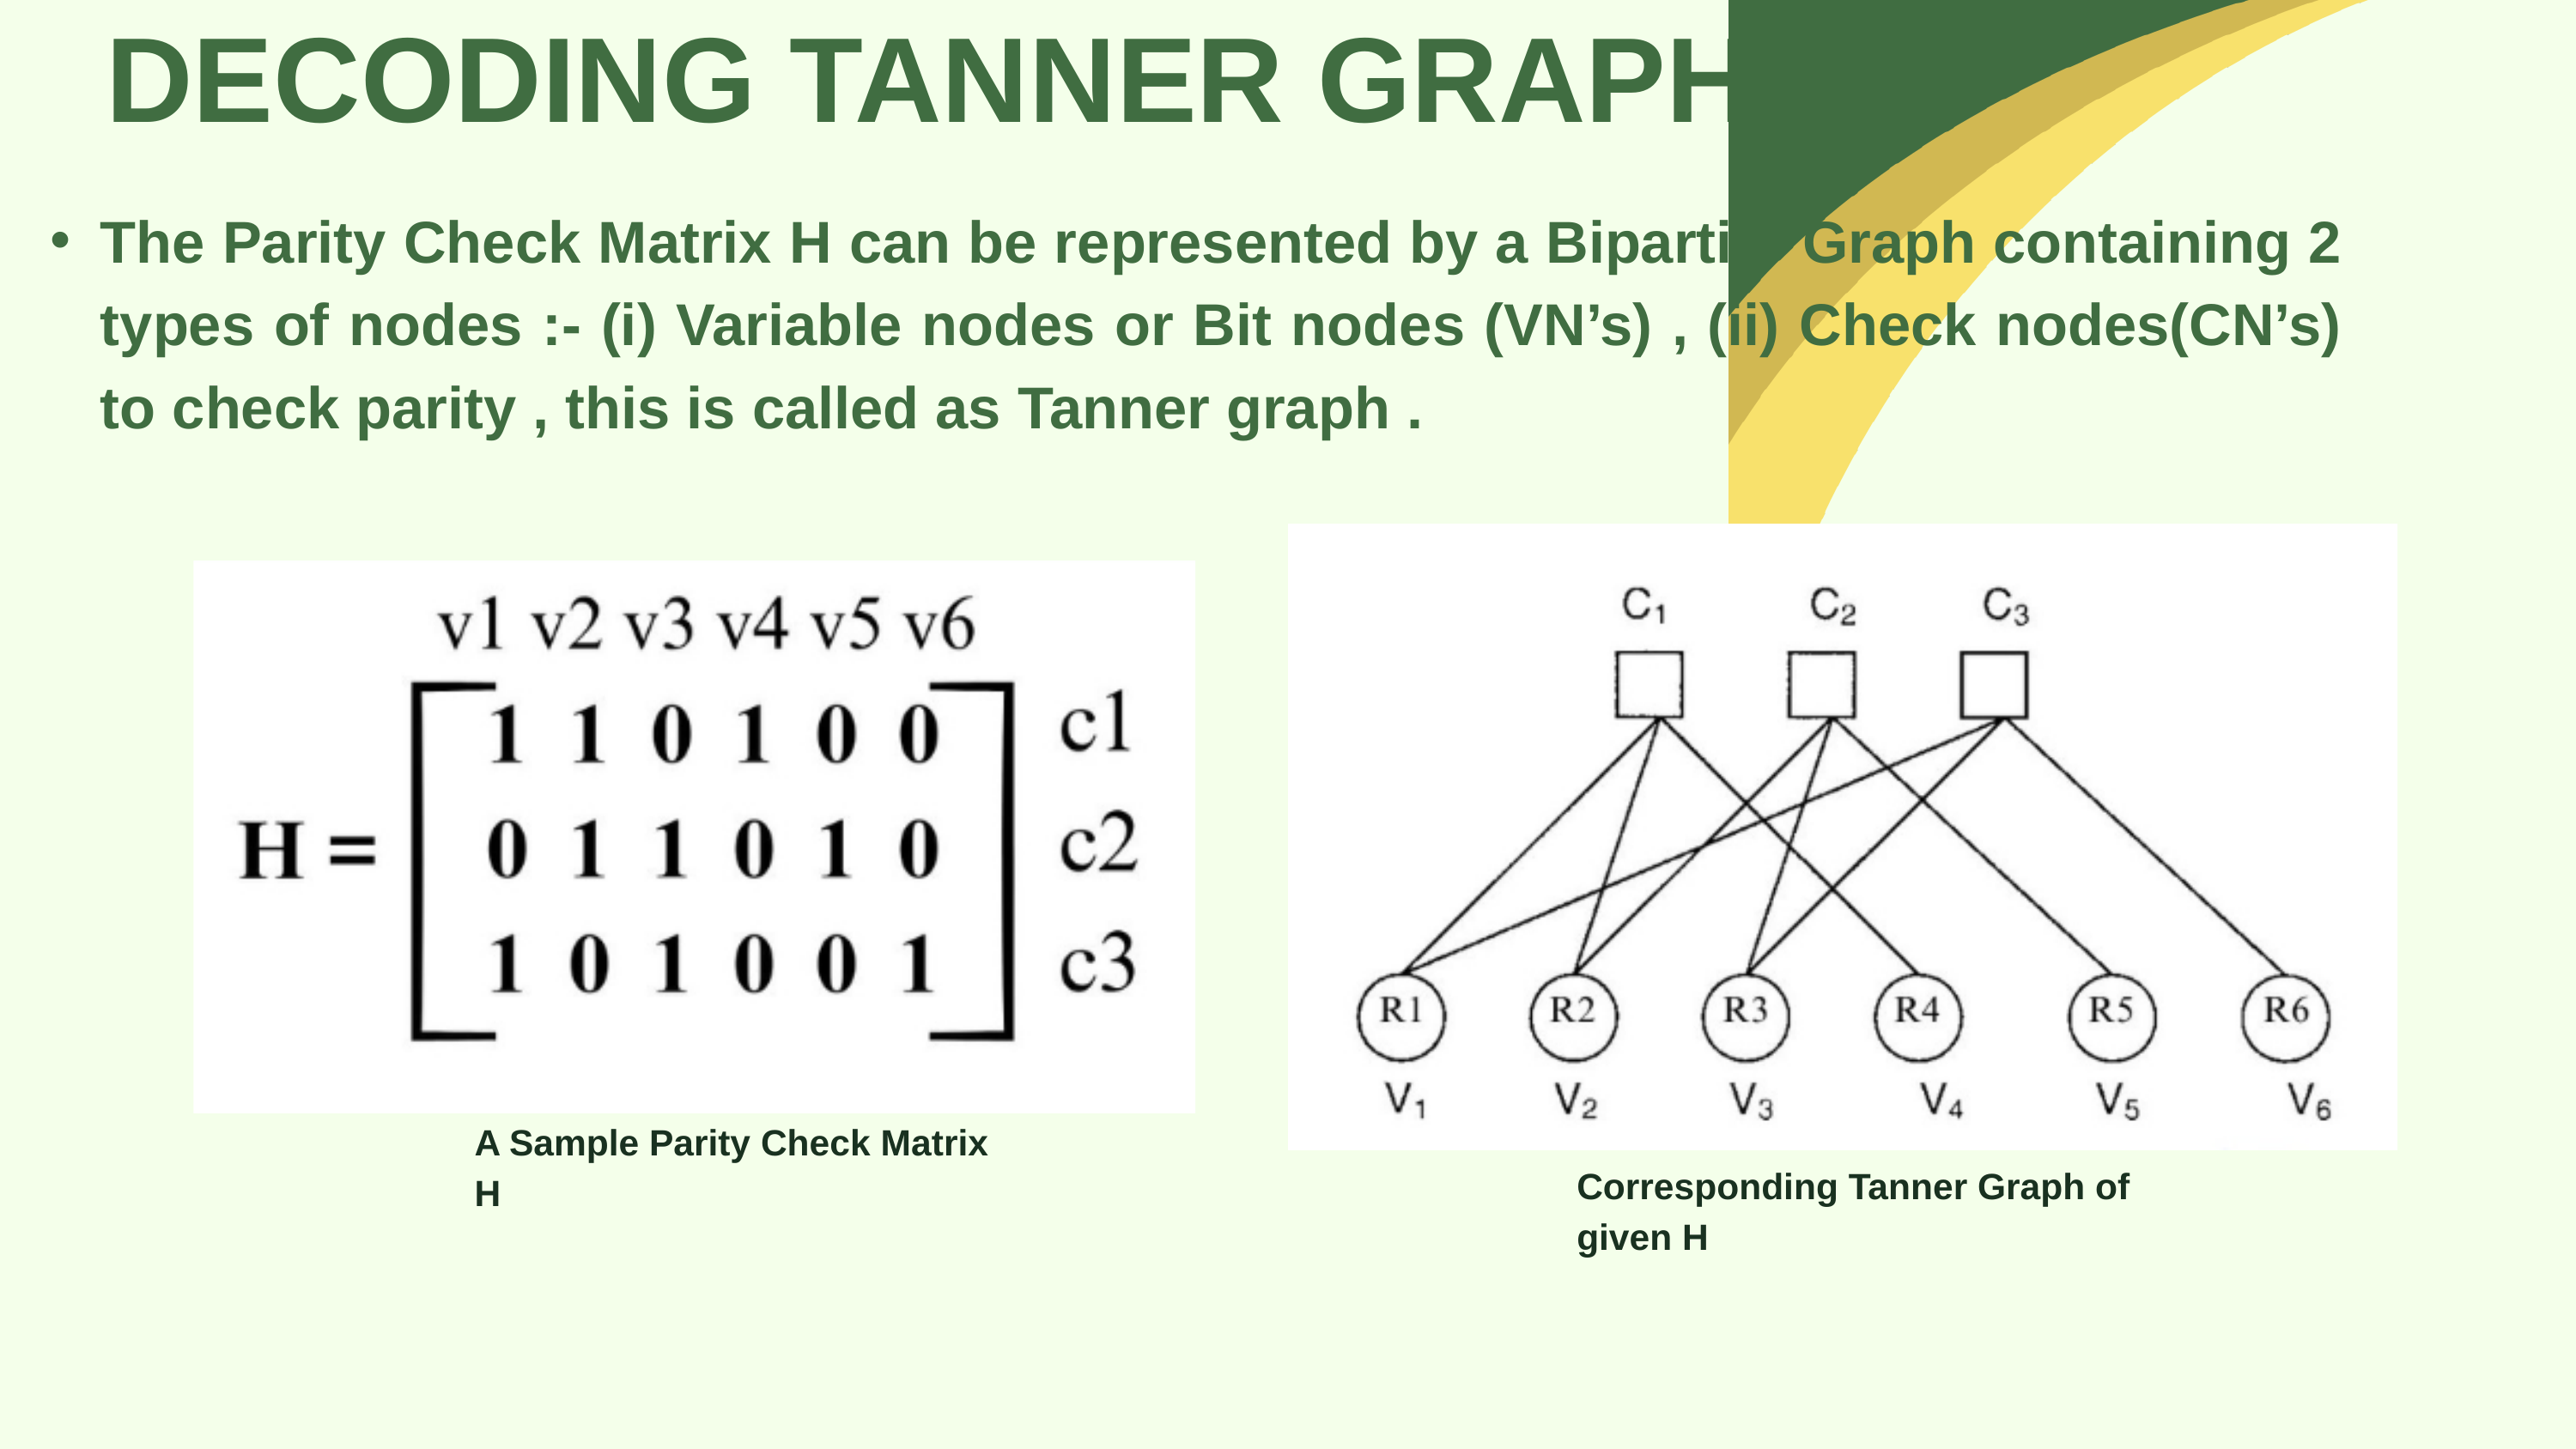

DECODING TANNER GRAPH
The Parity Check Matrix H can be represented by a Bipartite Graph containing 2 types of nodes :- (i) Variable nodes or Bit nodes (VN’s) , (ii) Check nodes(CN’s) to check parity , this is called as Tanner graph .

A Sample Parity Check Matrix H
Corresponding Tanner Graph of given H